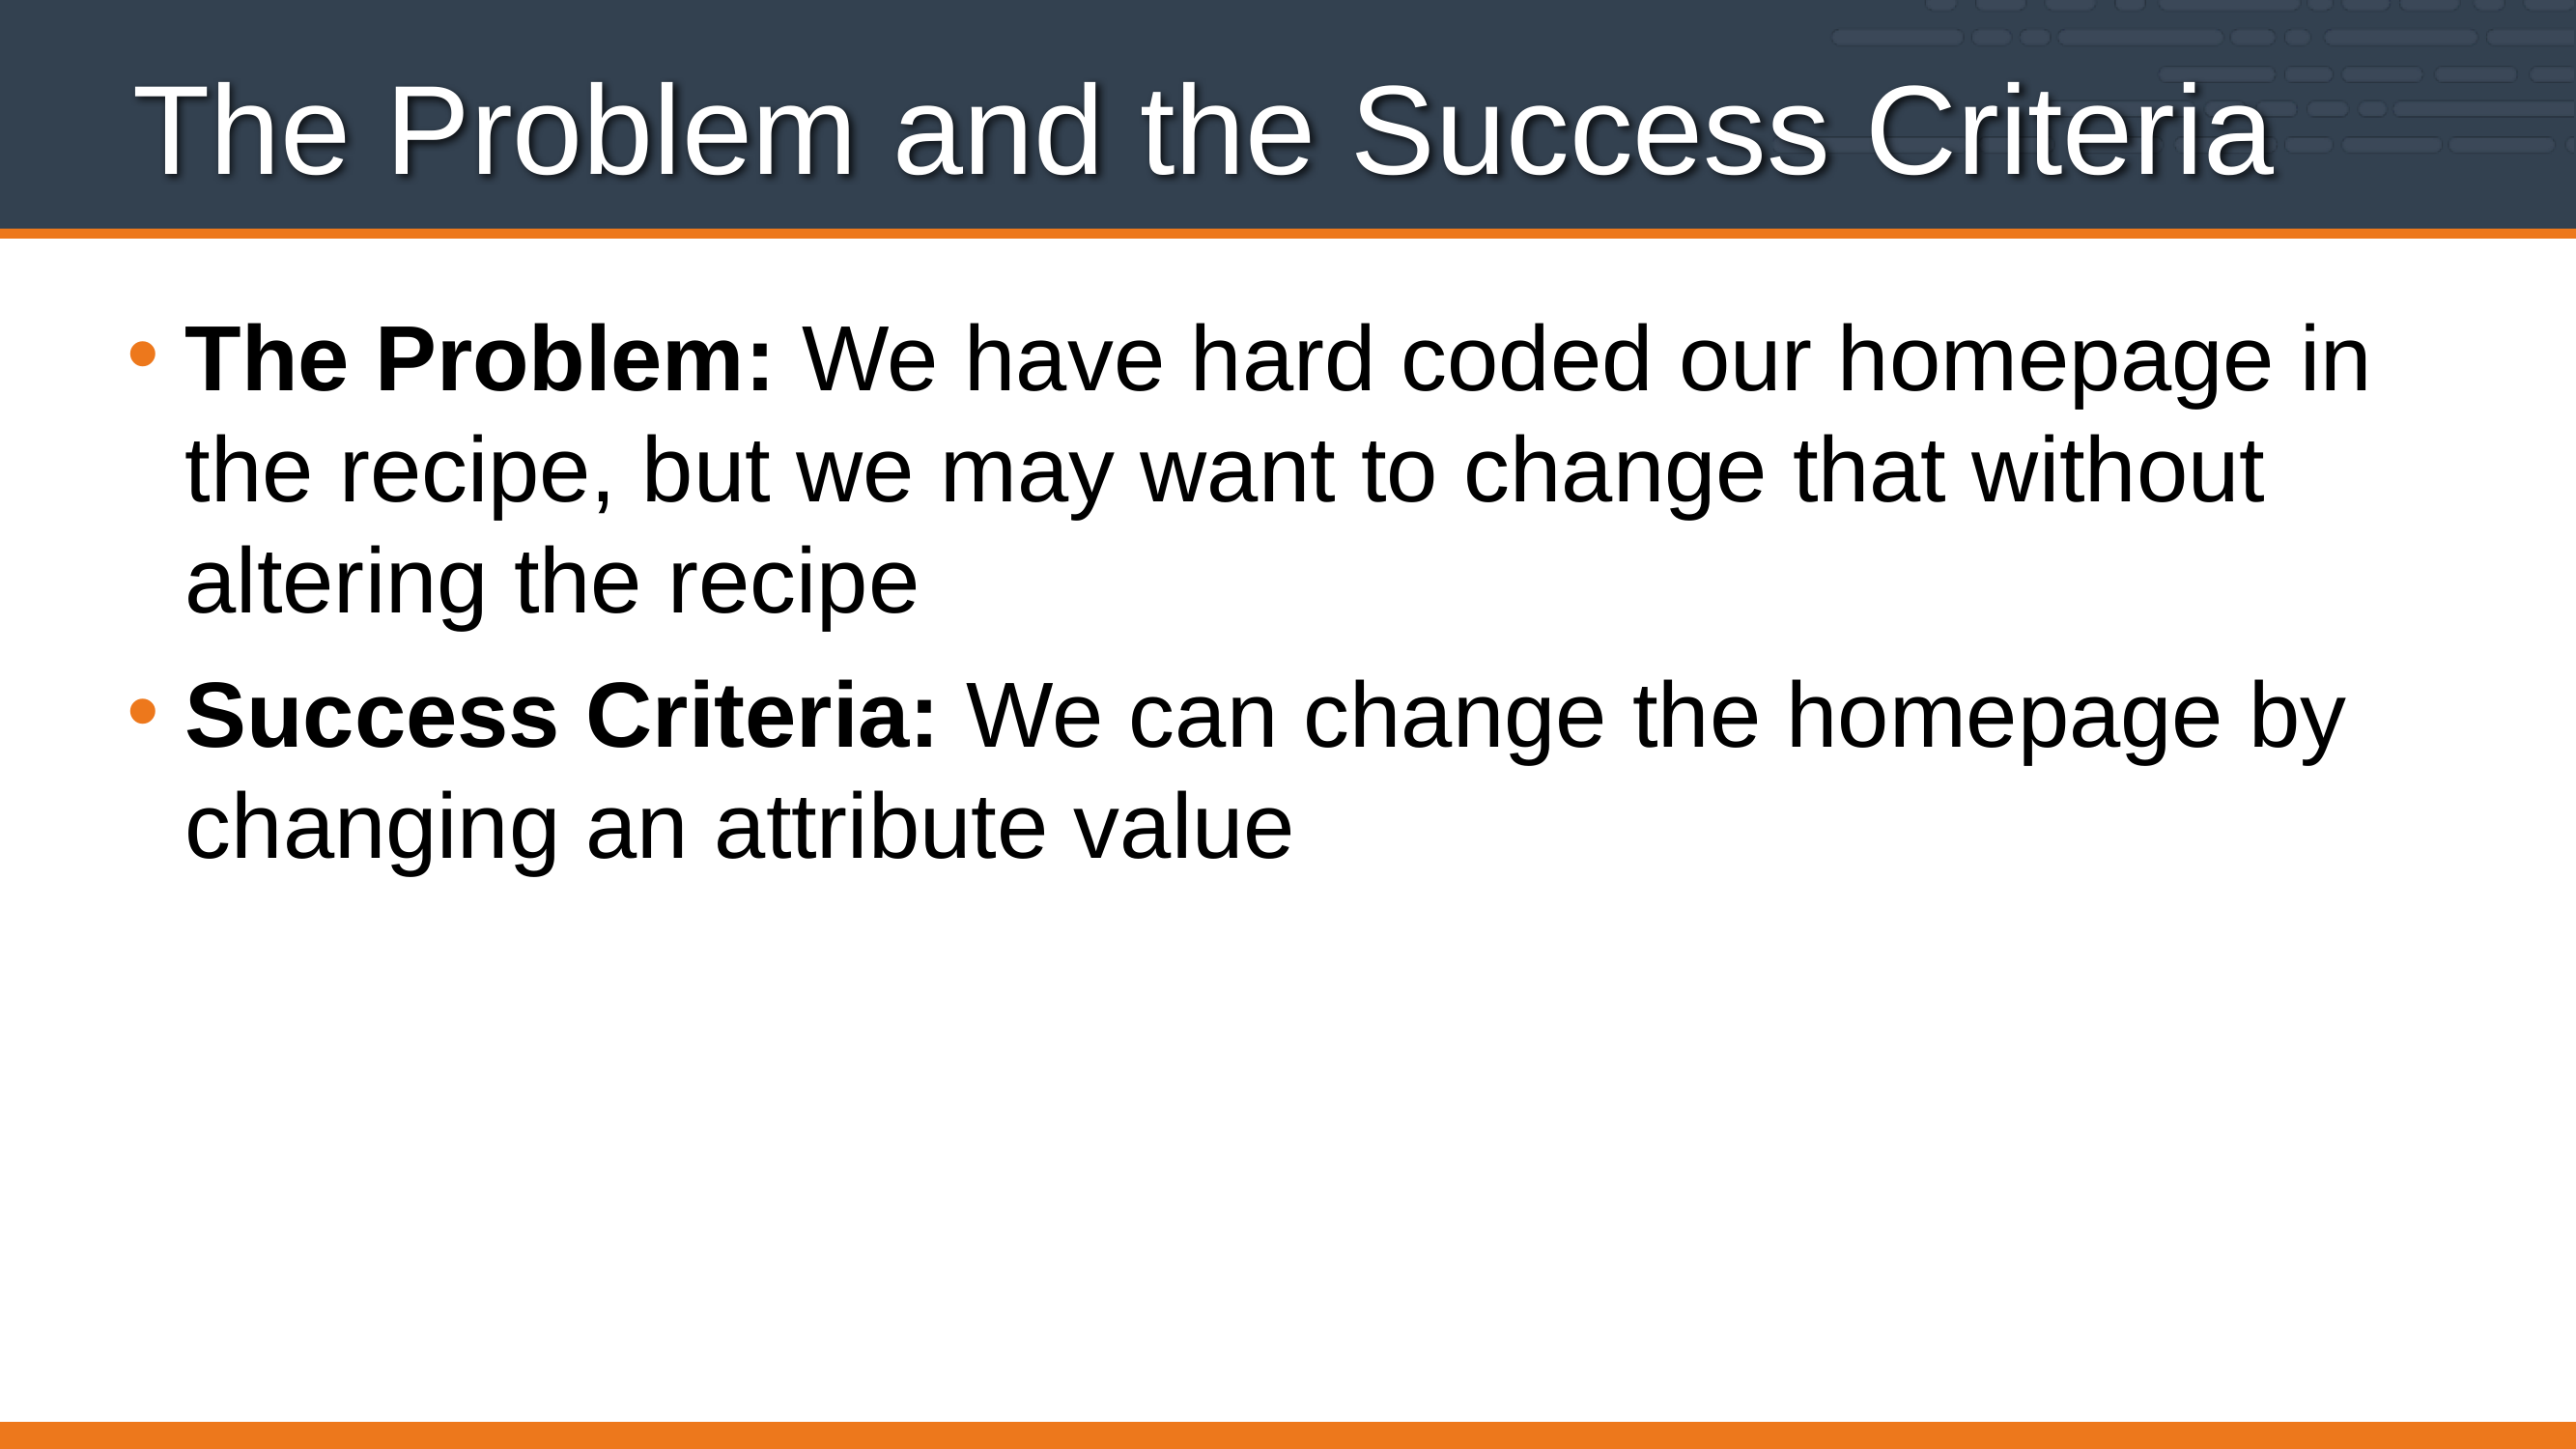

# The Problem and the Success Criteria
The Problem: We have hard coded our homepage in the recipe, but we may want to change that without altering the recipe
Success Criteria: We can change the homepage by changing an attribute value